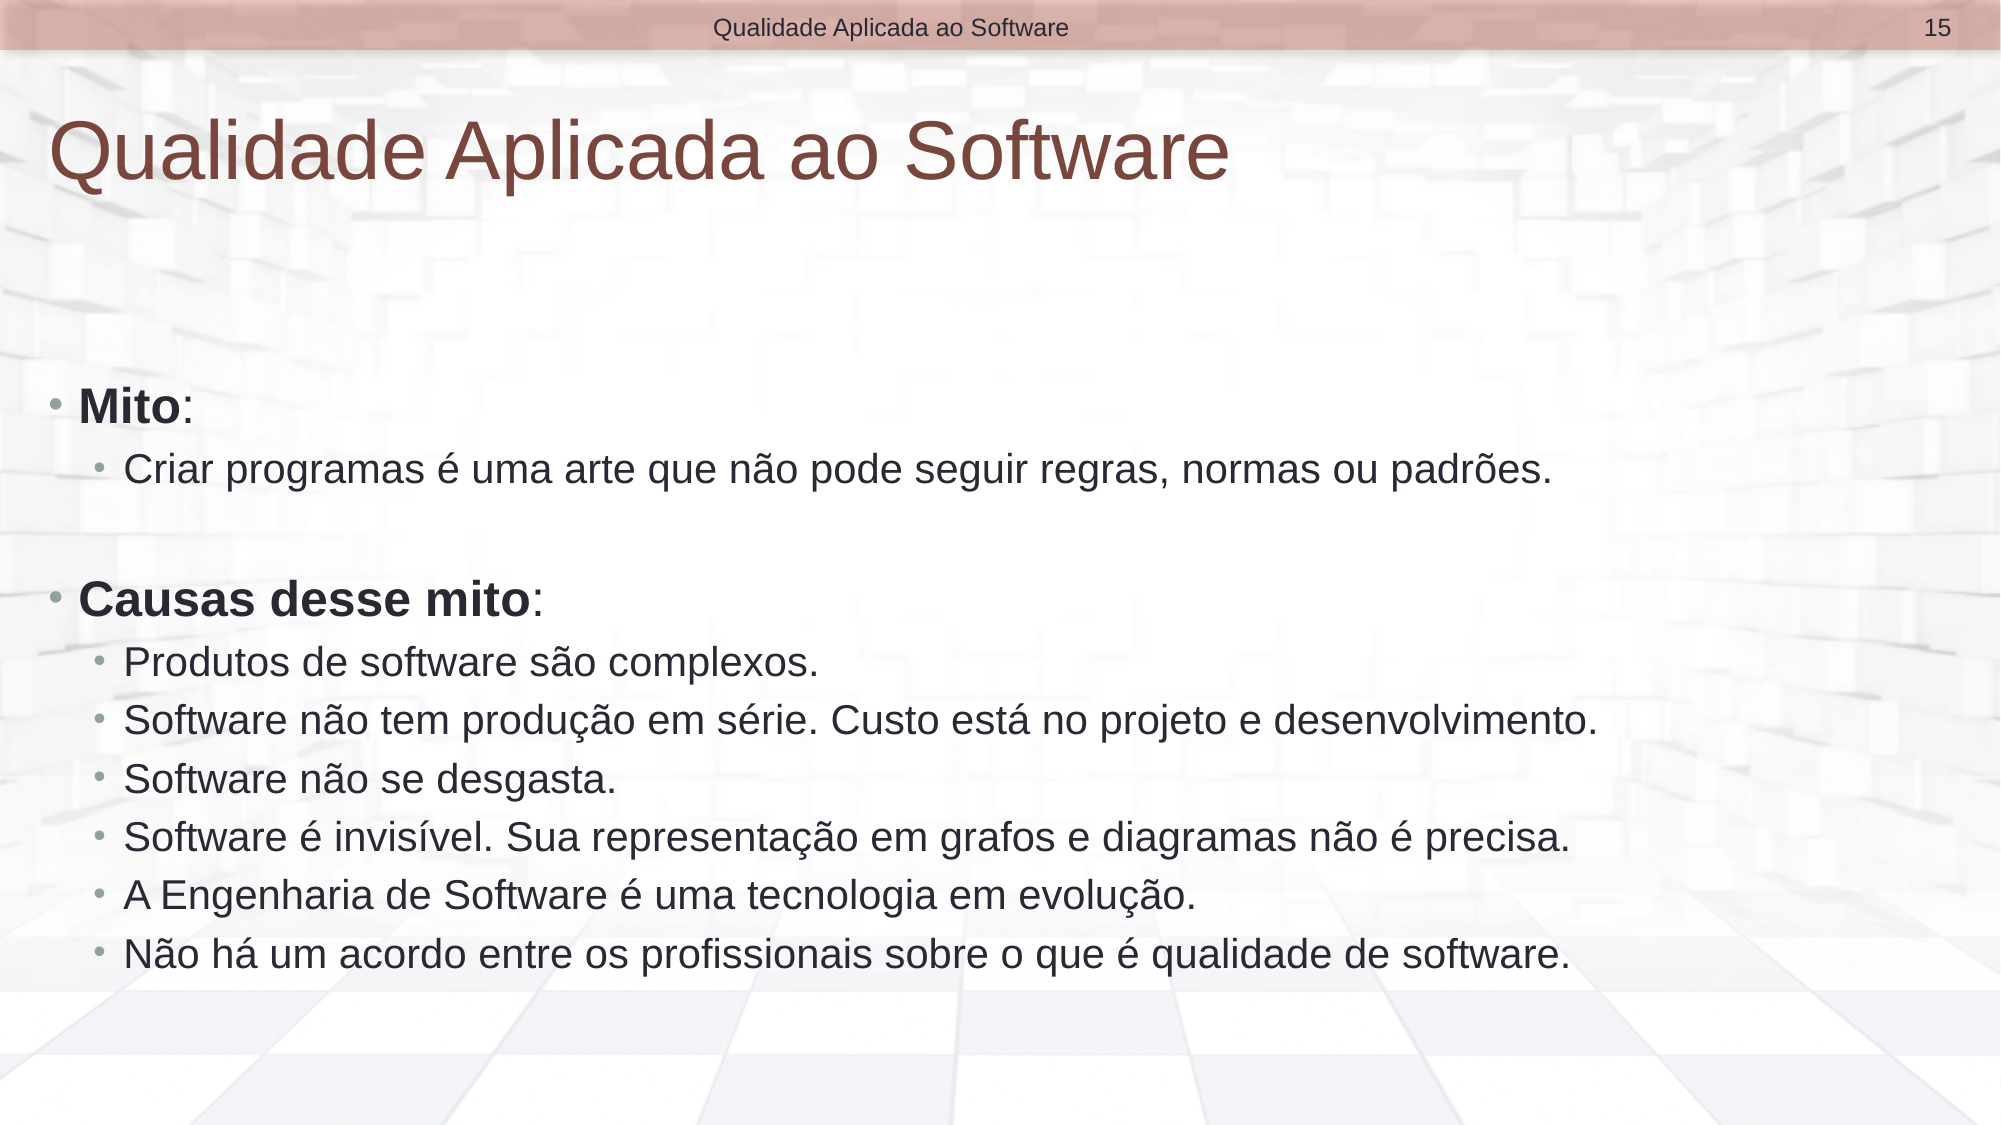

15
Qualidade Aplicada ao Software
# Qualidade Aplicada ao Software
Mito:
Criar programas é uma arte que não pode seguir regras, normas ou padrões.

Causas desse mito:
Produtos de software são complexos.
Software não tem produção em série. Custo está no projeto e desenvolvimento.
Software não se desgasta.
Software é invisível. Sua representação em grafos e diagramas não é precisa.
A Engenharia de Software é uma tecnologia em evolução.
Não há um acordo entre os profissionais sobre o que é qualidade de software.